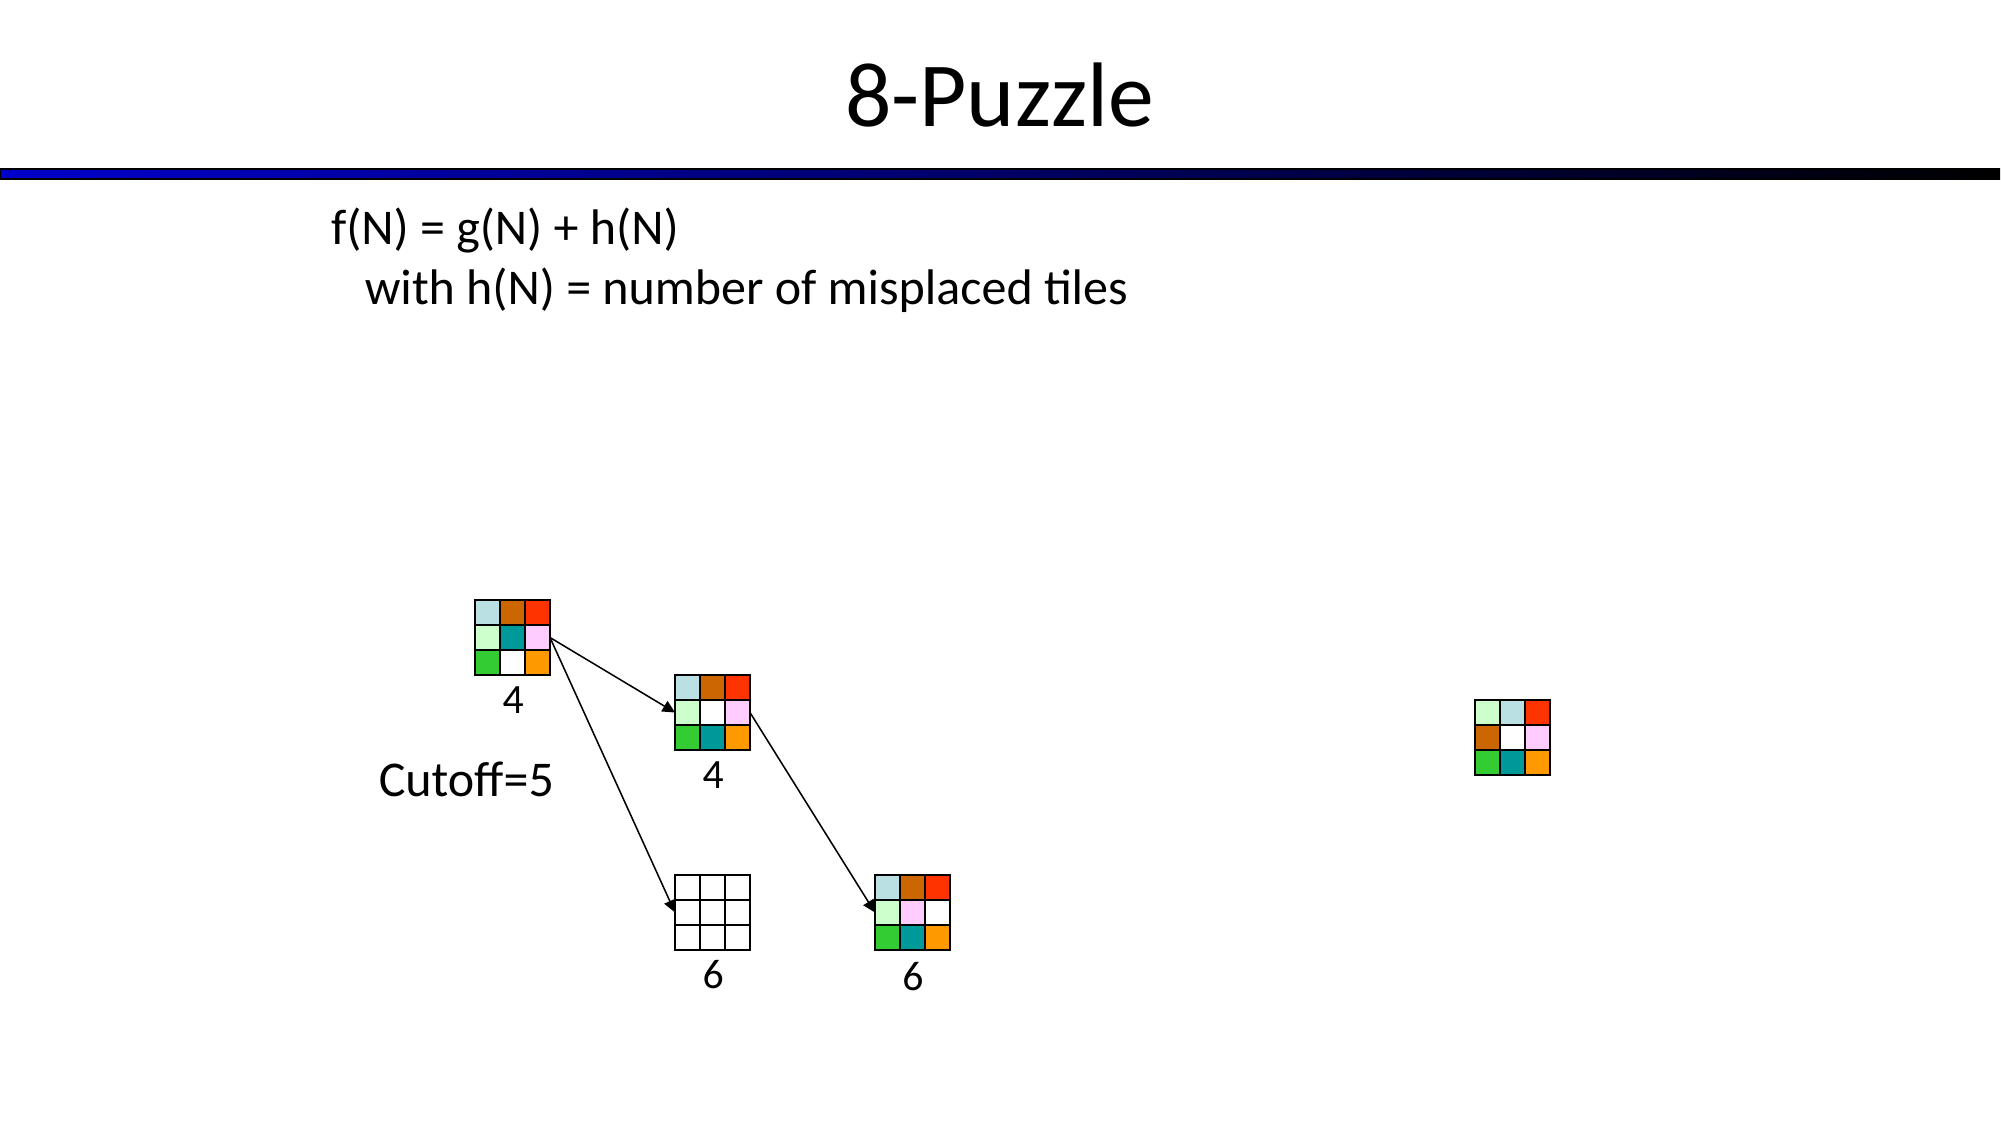

8-Puzzle
f(N) = g(N) + h(N)
   with h(N) = number of misplaced tiles

4

4

6

6
Cutoff=5